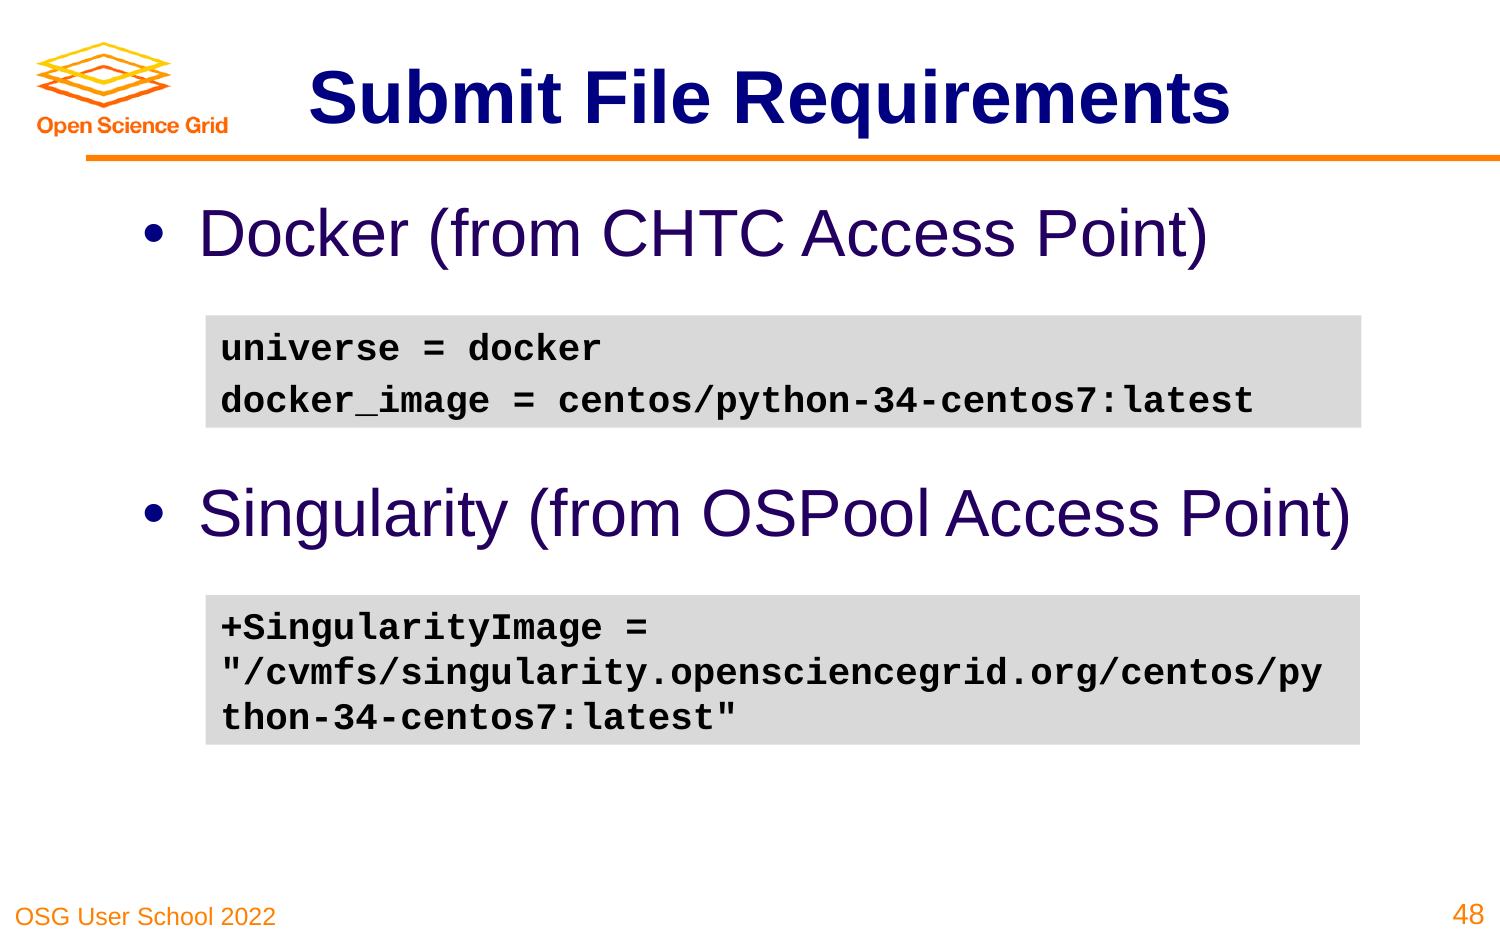

# Submit File Requirements
Docker (from CHTC Access Point)

Singularity (from OSPool Access Point)
universe = docker
docker_image = centos/python-34-centos7:latest
+SingularityImage = "/cvmfs/singularity.opensciencegrid.org/centos/python-34-centos7:latest"
48